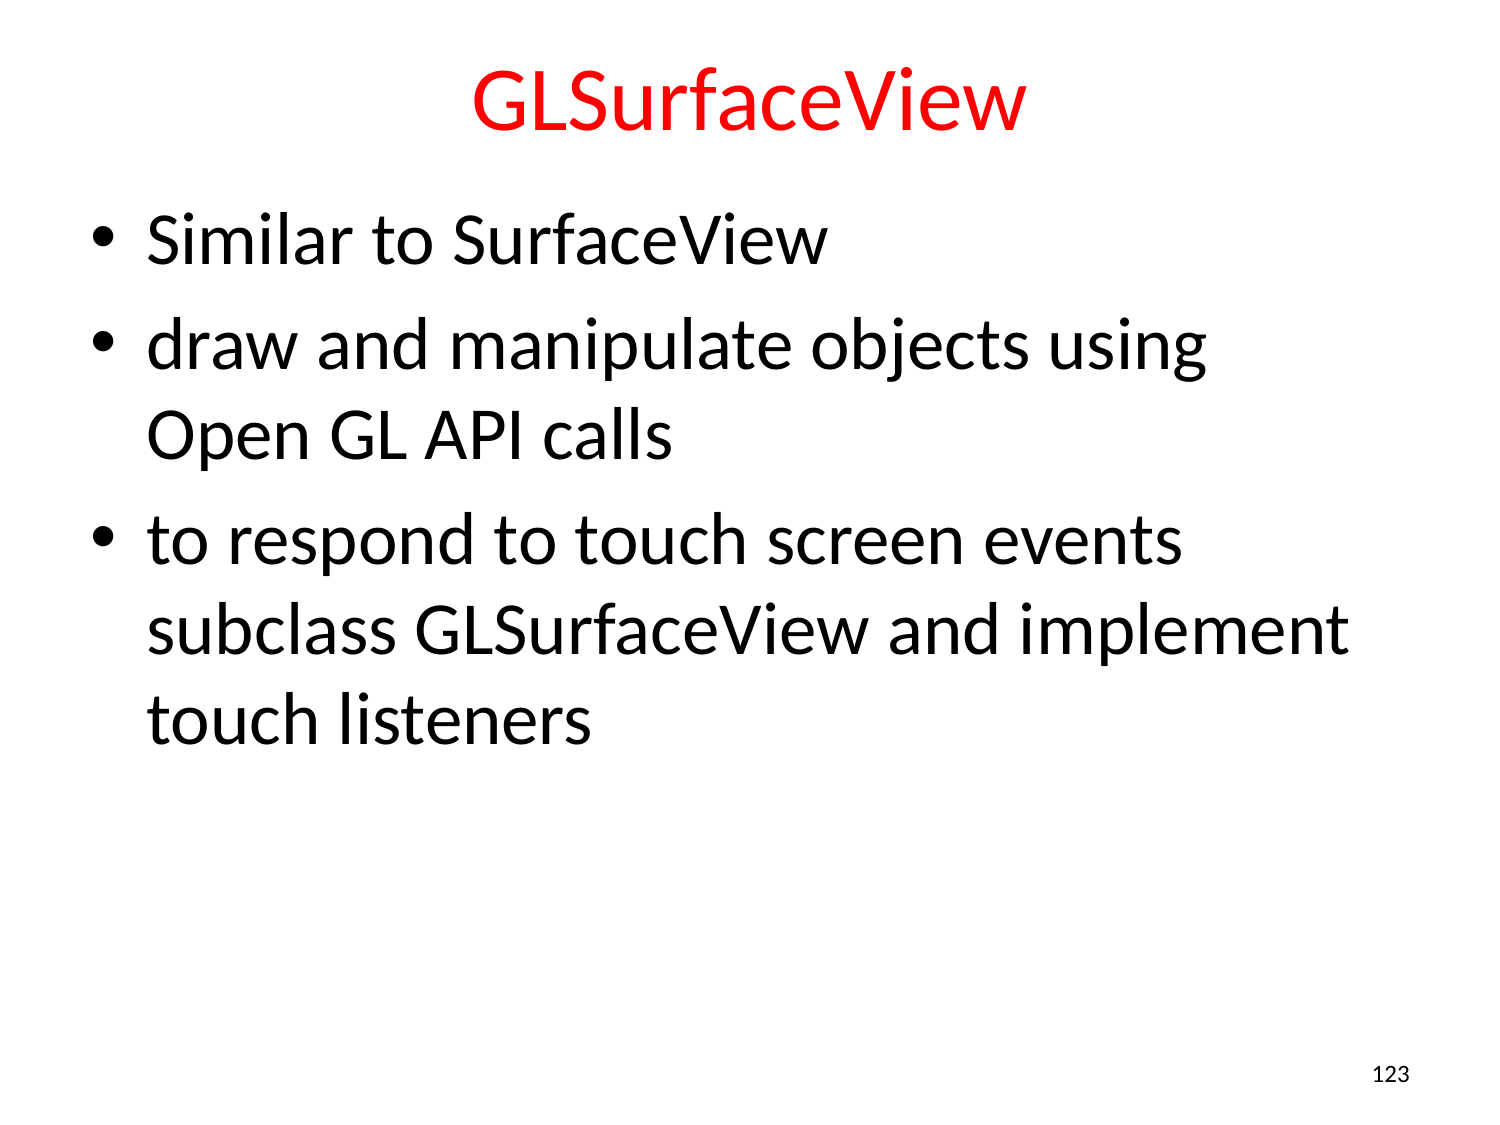

# GLSurfaceView
Similar to SurfaceView
draw and manipulate objects using
Open GL API calls
to respond to touch screen events subclass GLSurfaceView and implement touch listeners

123